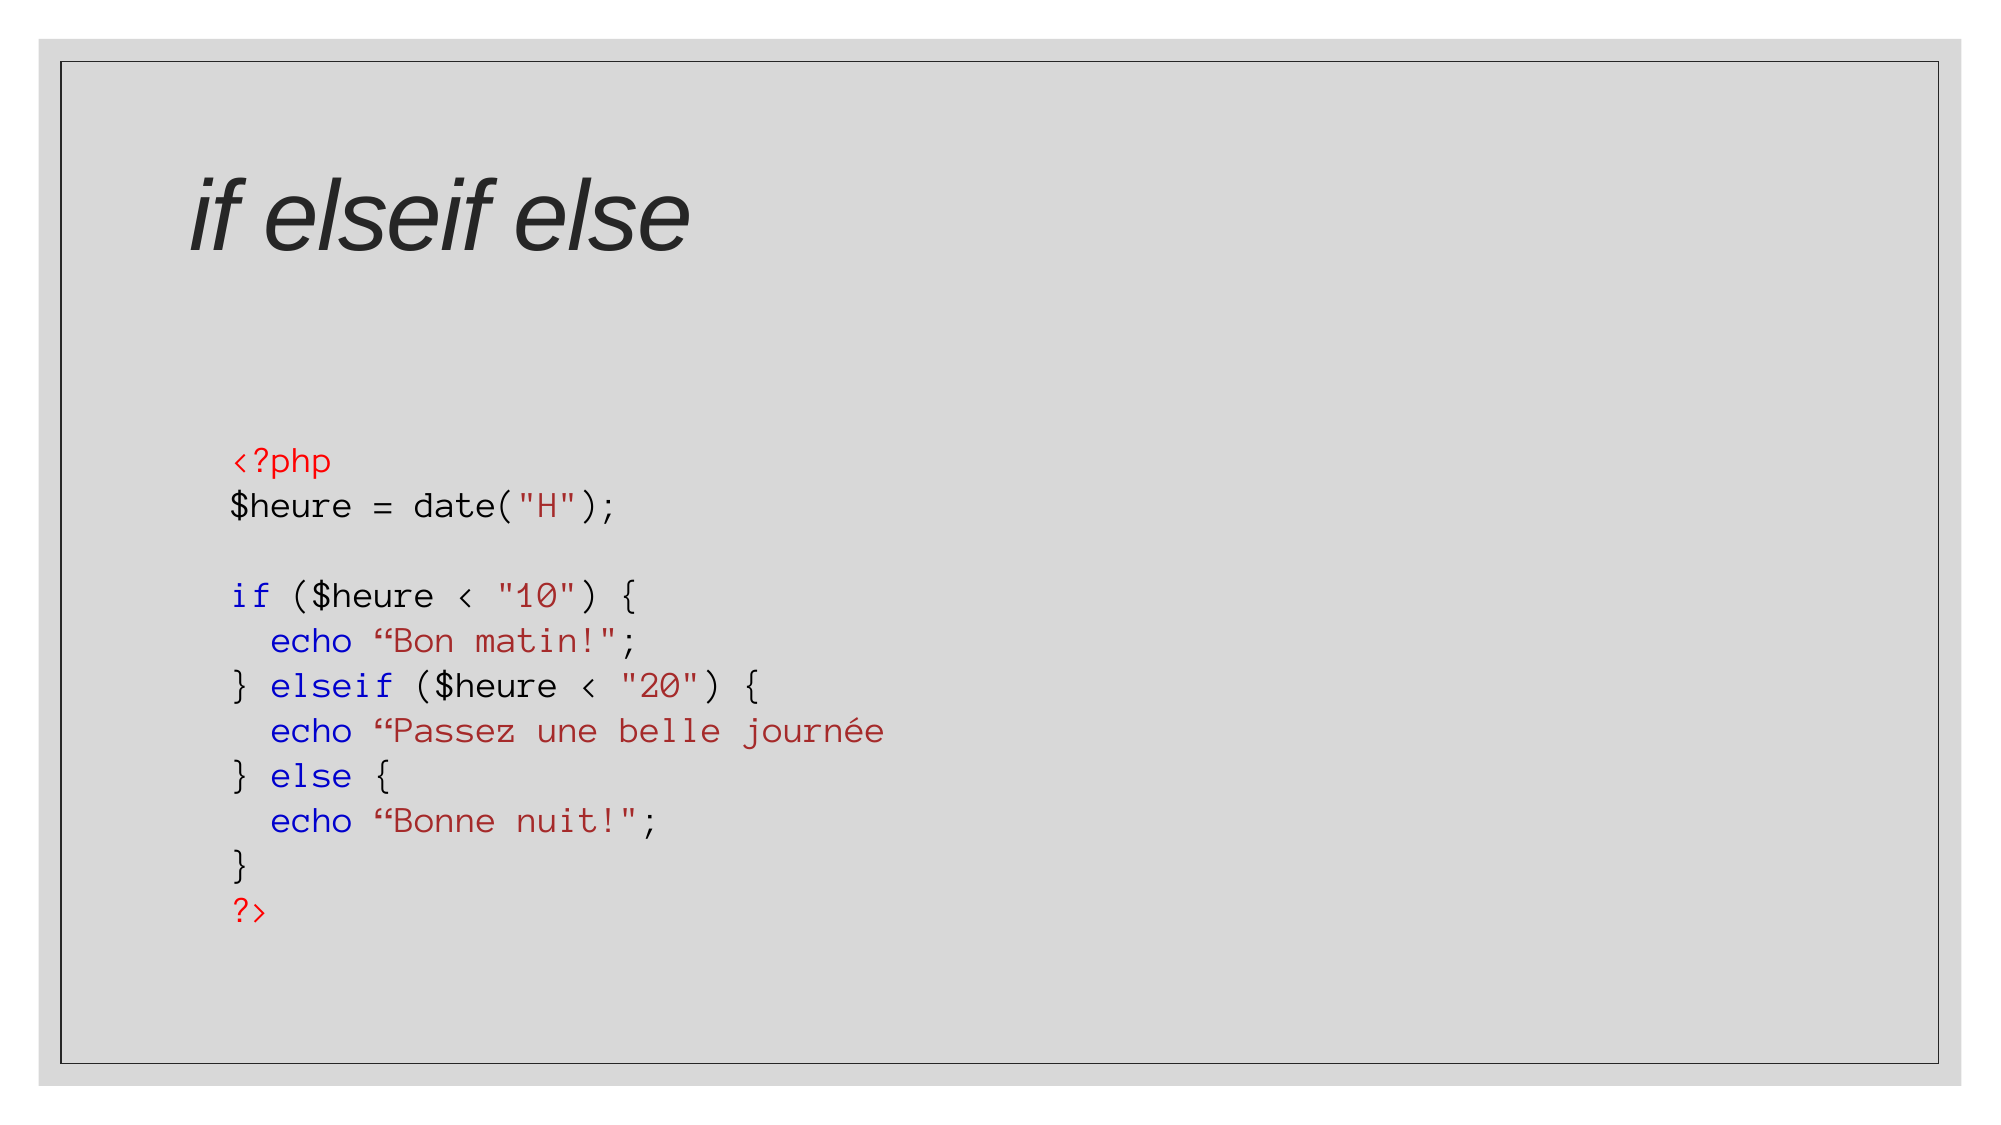

# if elseif else
<?php
$heure = date("H");
if ($heure < "10") {
  echo “Bon matin!";
} elseif ($heure < "20") {
  echo “Passez une belle journée
} else {
  echo “Bonne nuit!";
}
?>